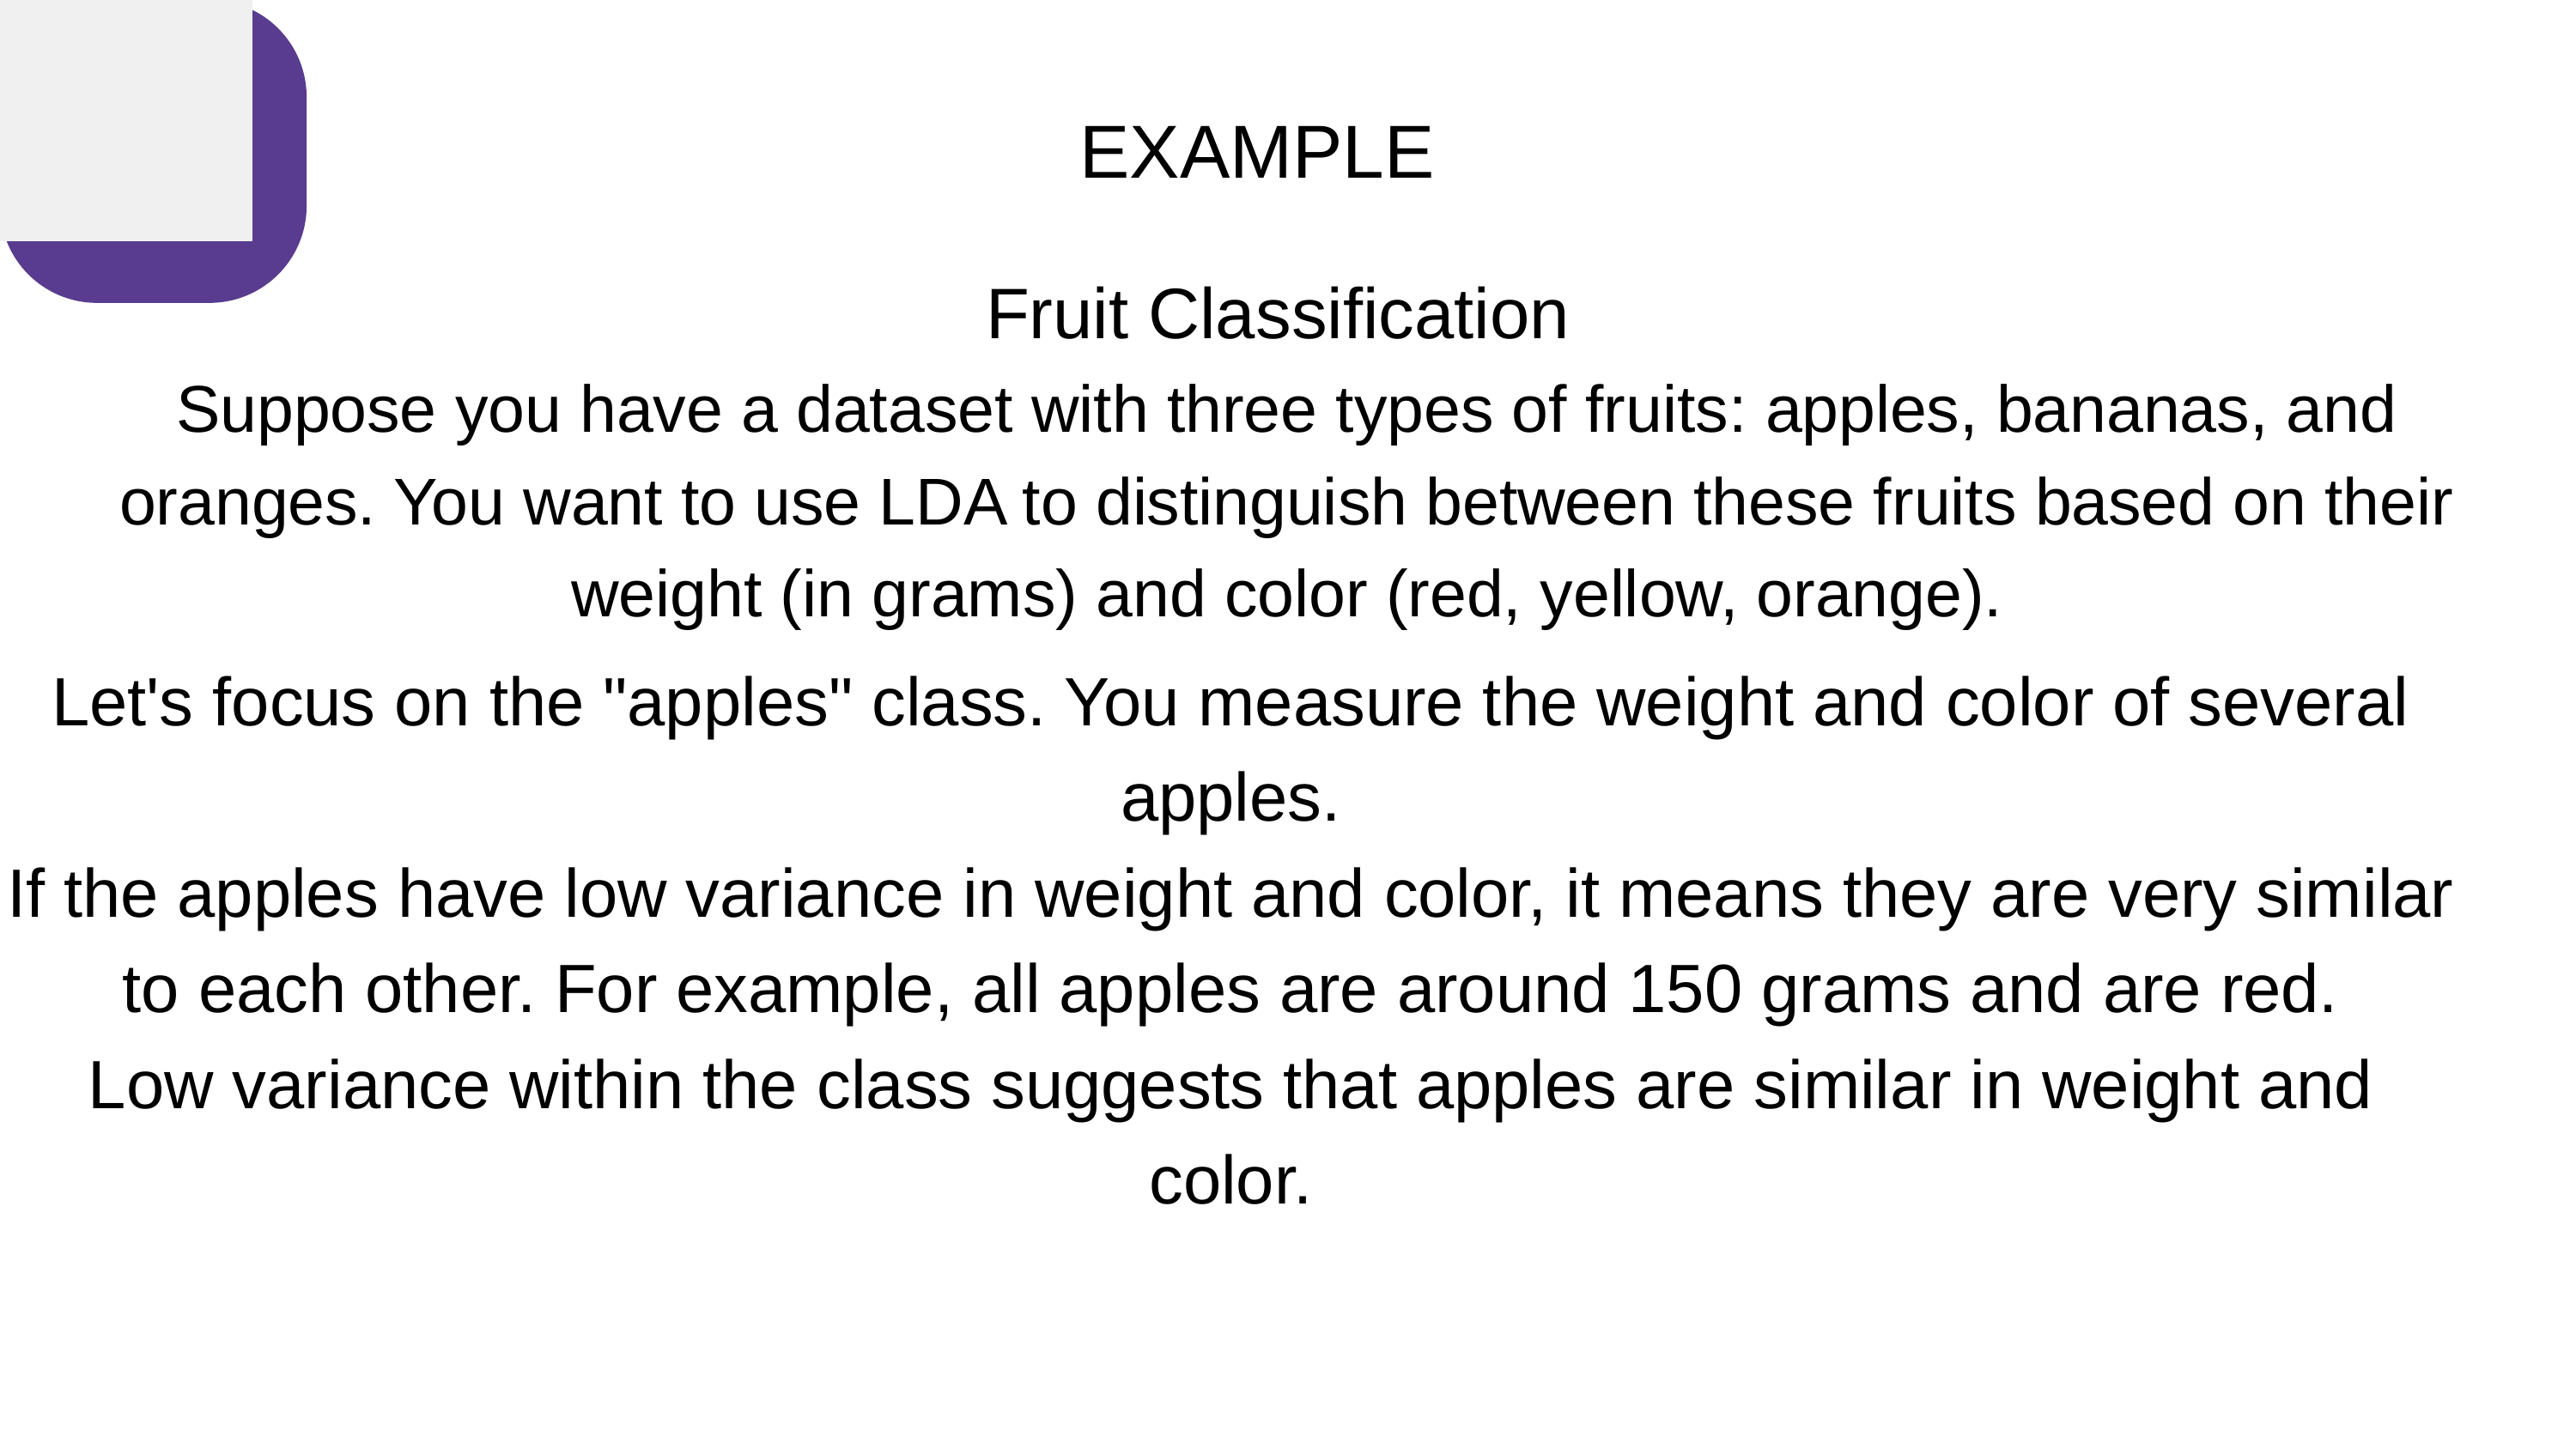

EXAMPLE
Fruit Classification
Suppose you have a dataset with three types of fruits: apples, bananas, and oranges. You want to use LDA to distinguish between these fruits based on their weight (in grams) and color (red, yellow, orange).

Let's focus on the "apples" class. You measure the weight and color of several apples.
If the apples have low variance in weight and color, it means they are very similar to each other. For example, all apples are around 150 grams and are red.
Low variance within the class suggests that apples are similar in weight and color.